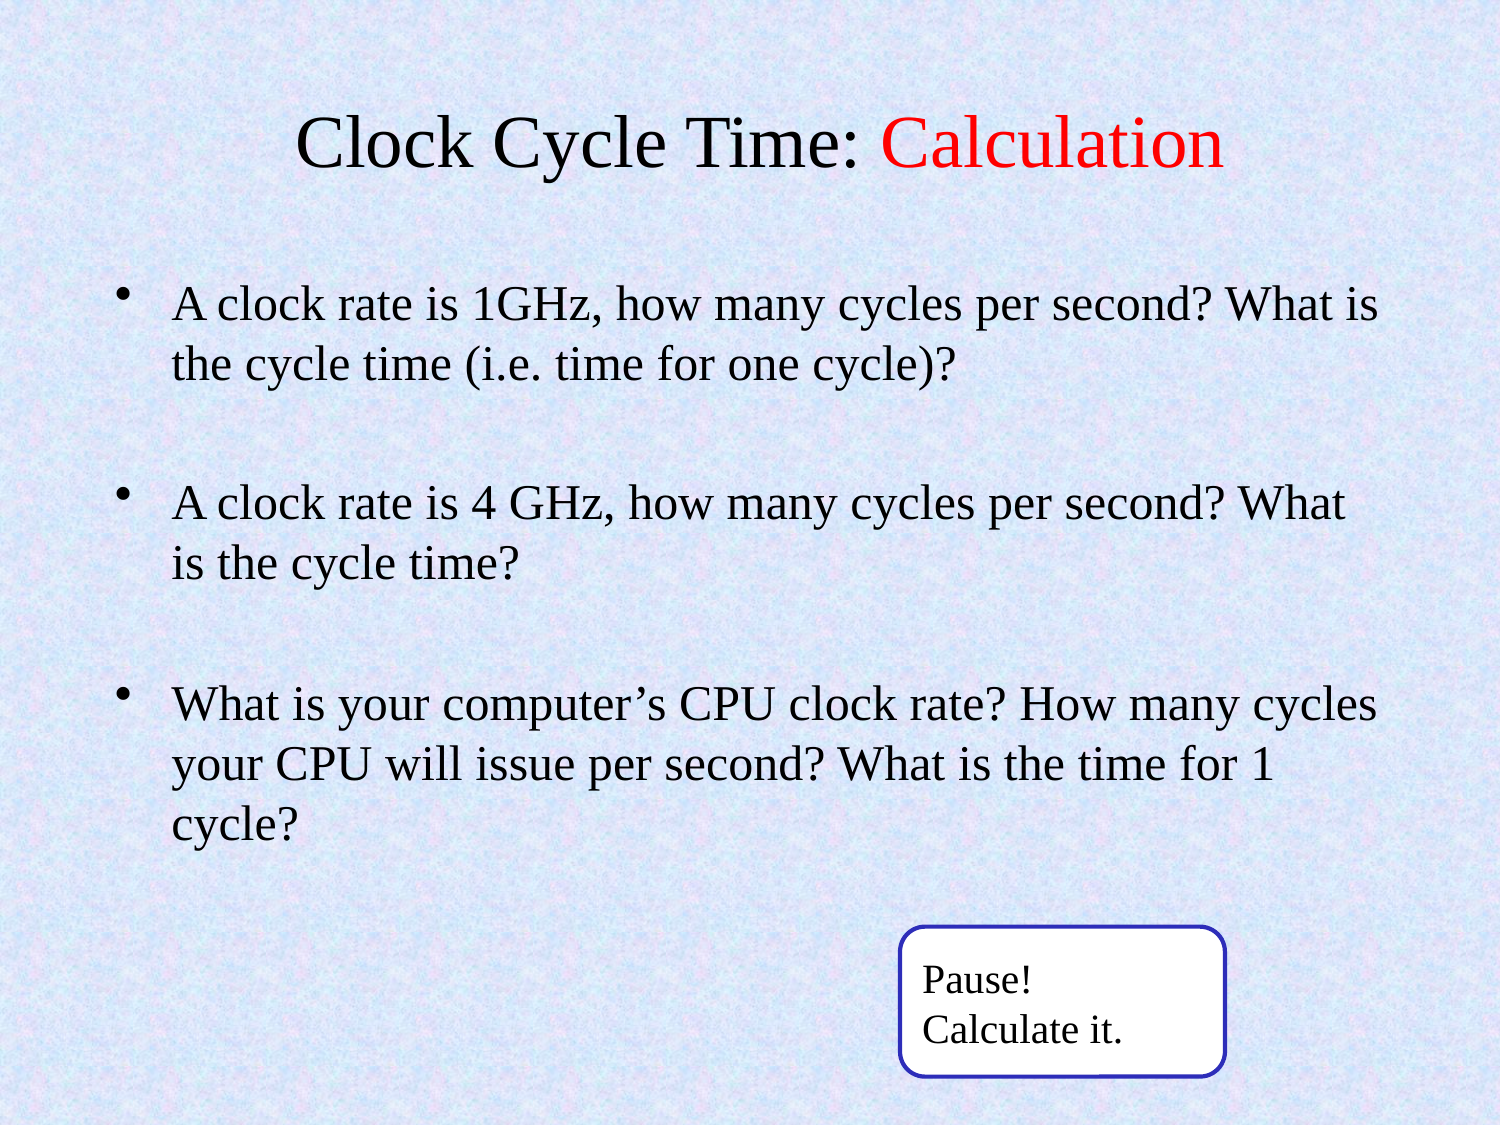

# Clock Cycle Time: Calculation
A clock rate is 1GHz, how many cycles per second? What is the cycle time (i.e. time for one cycle)?

A clock rate is 4 GHz, how many cycles per second? What is the cycle time?

What is your computer’s CPU clock rate? How many cycles your CPU will issue per second? What is the time for 1 cycle?
Pause!
Calculate it.